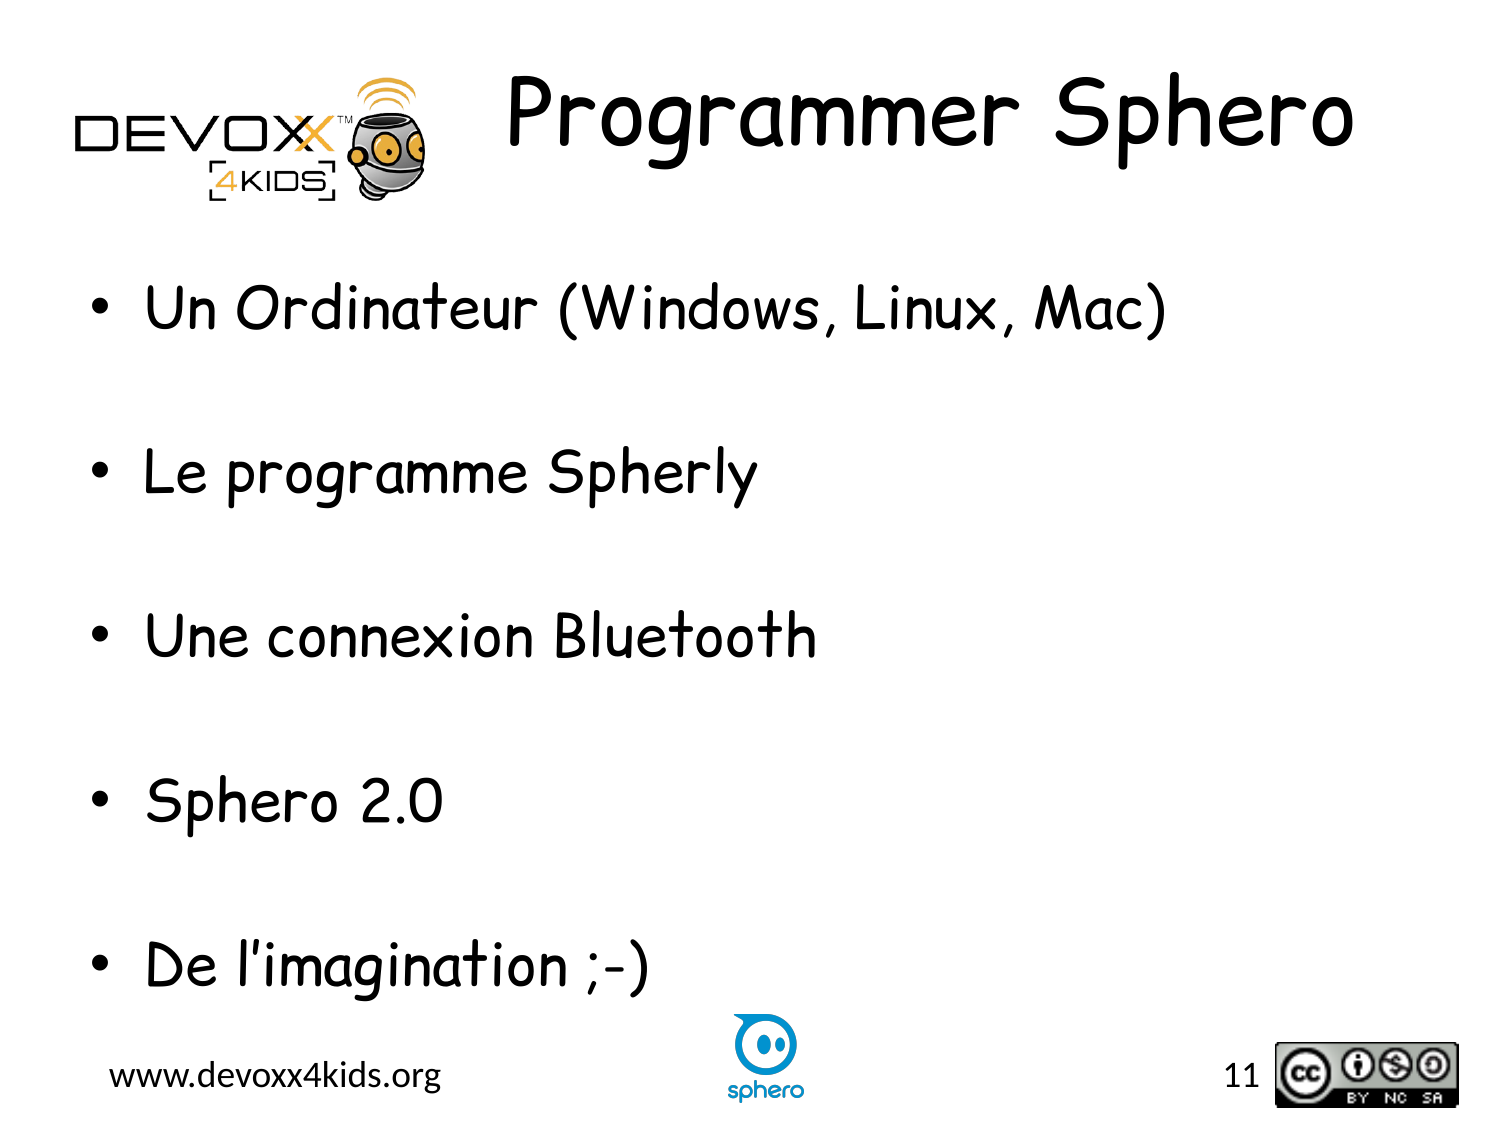

# Programmer Sphero
Un Ordinateur (Windows, Linux, Mac)

Le programme Spherly

Une connexion Bluetooth

Sphero 2.0

De l’imagination ;-)
11